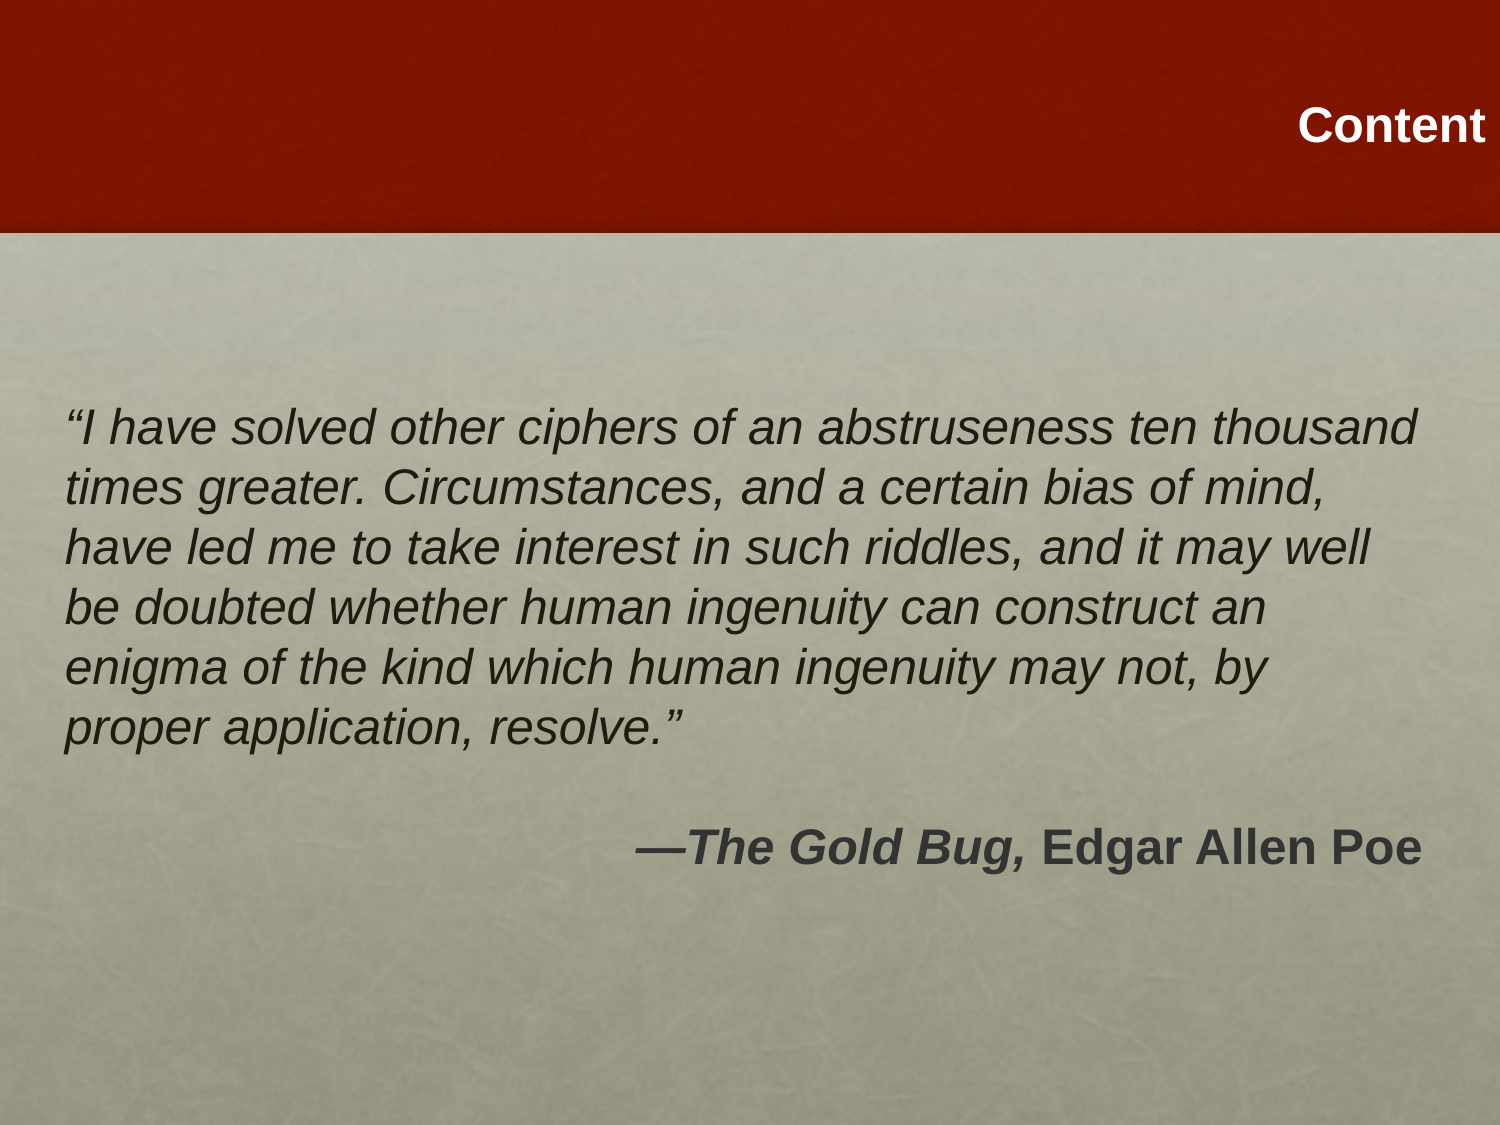

“I have solved other ciphers of an abstruseness ten thousand times greater. Circumstances, and a certain bias of mind, have led me to take interest in such riddles, and it may well be doubted whether human ingenuity can construct an enigma of the kind which human ingenuity may not, by proper application, resolve.”

—The Gold Bug, Edgar Allen Poe